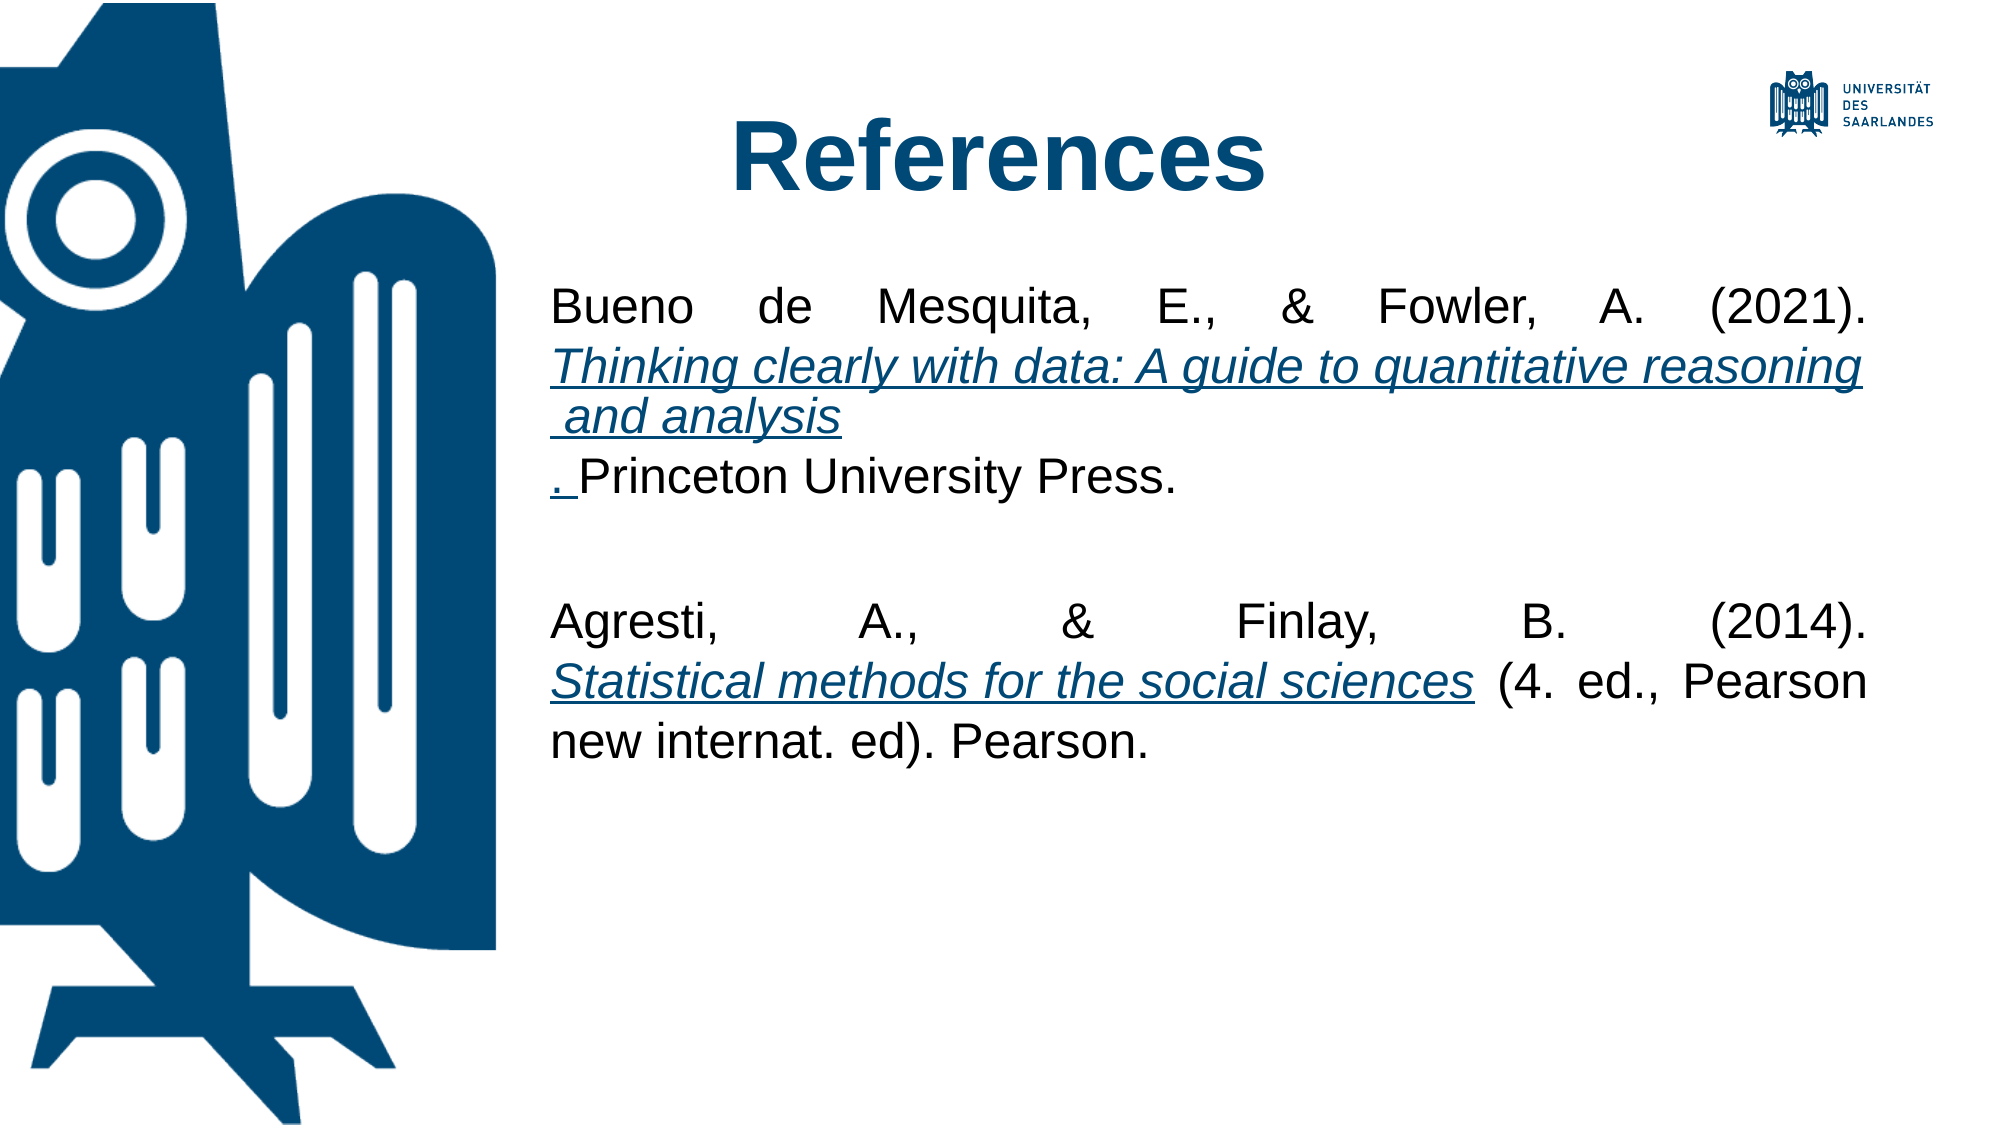

References
Bueno de Mesquita, E., & Fowler, A. (2021). Thinking clearly with data: A guide to quantitative reasoning and analysis. Princeton University Press.

Agresti, A., & Finlay, B. (2014). Statistical methods for the social sciences (4. ed., Pearson new internat. ed). Pearson.